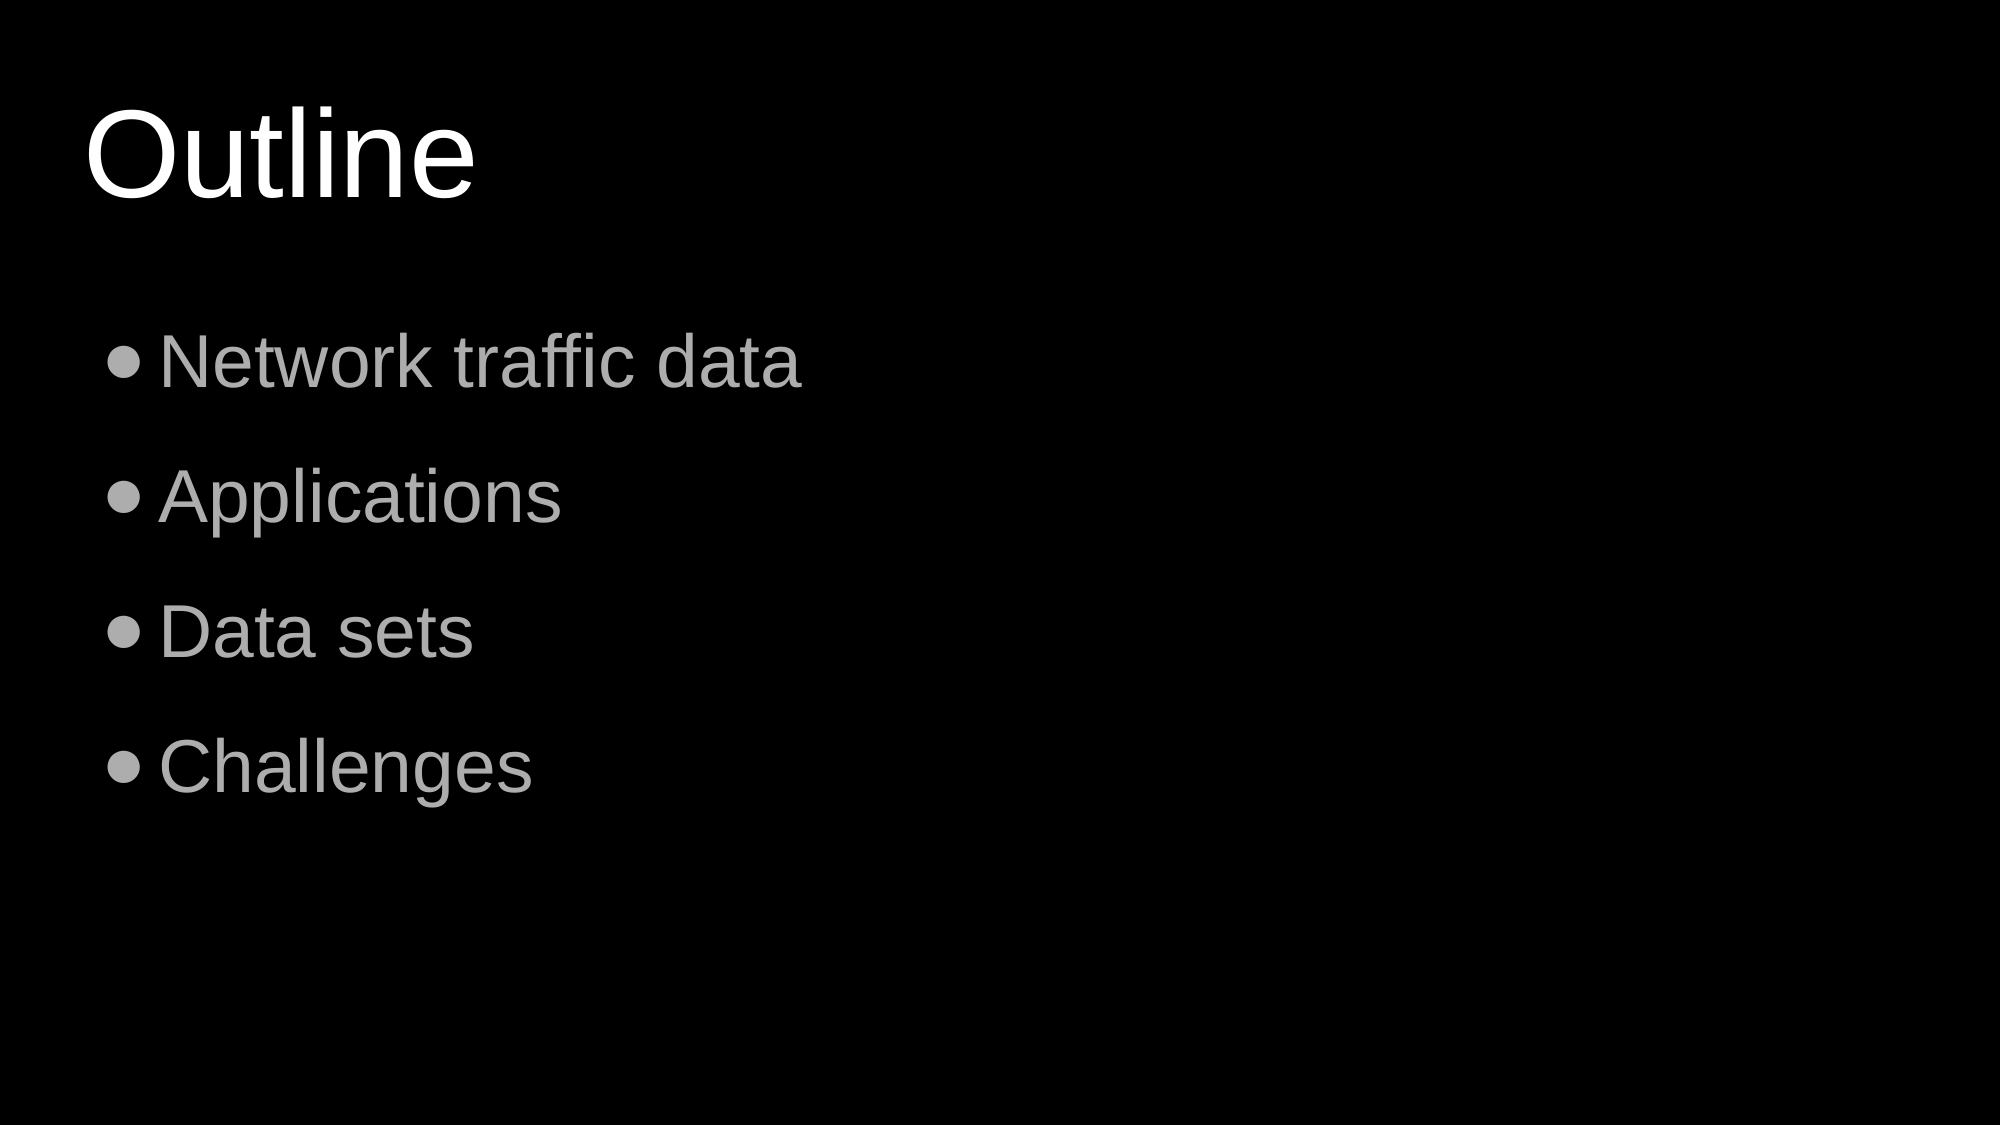

# Outline
Network traffic data
Applications
Data sets
Challenges

6